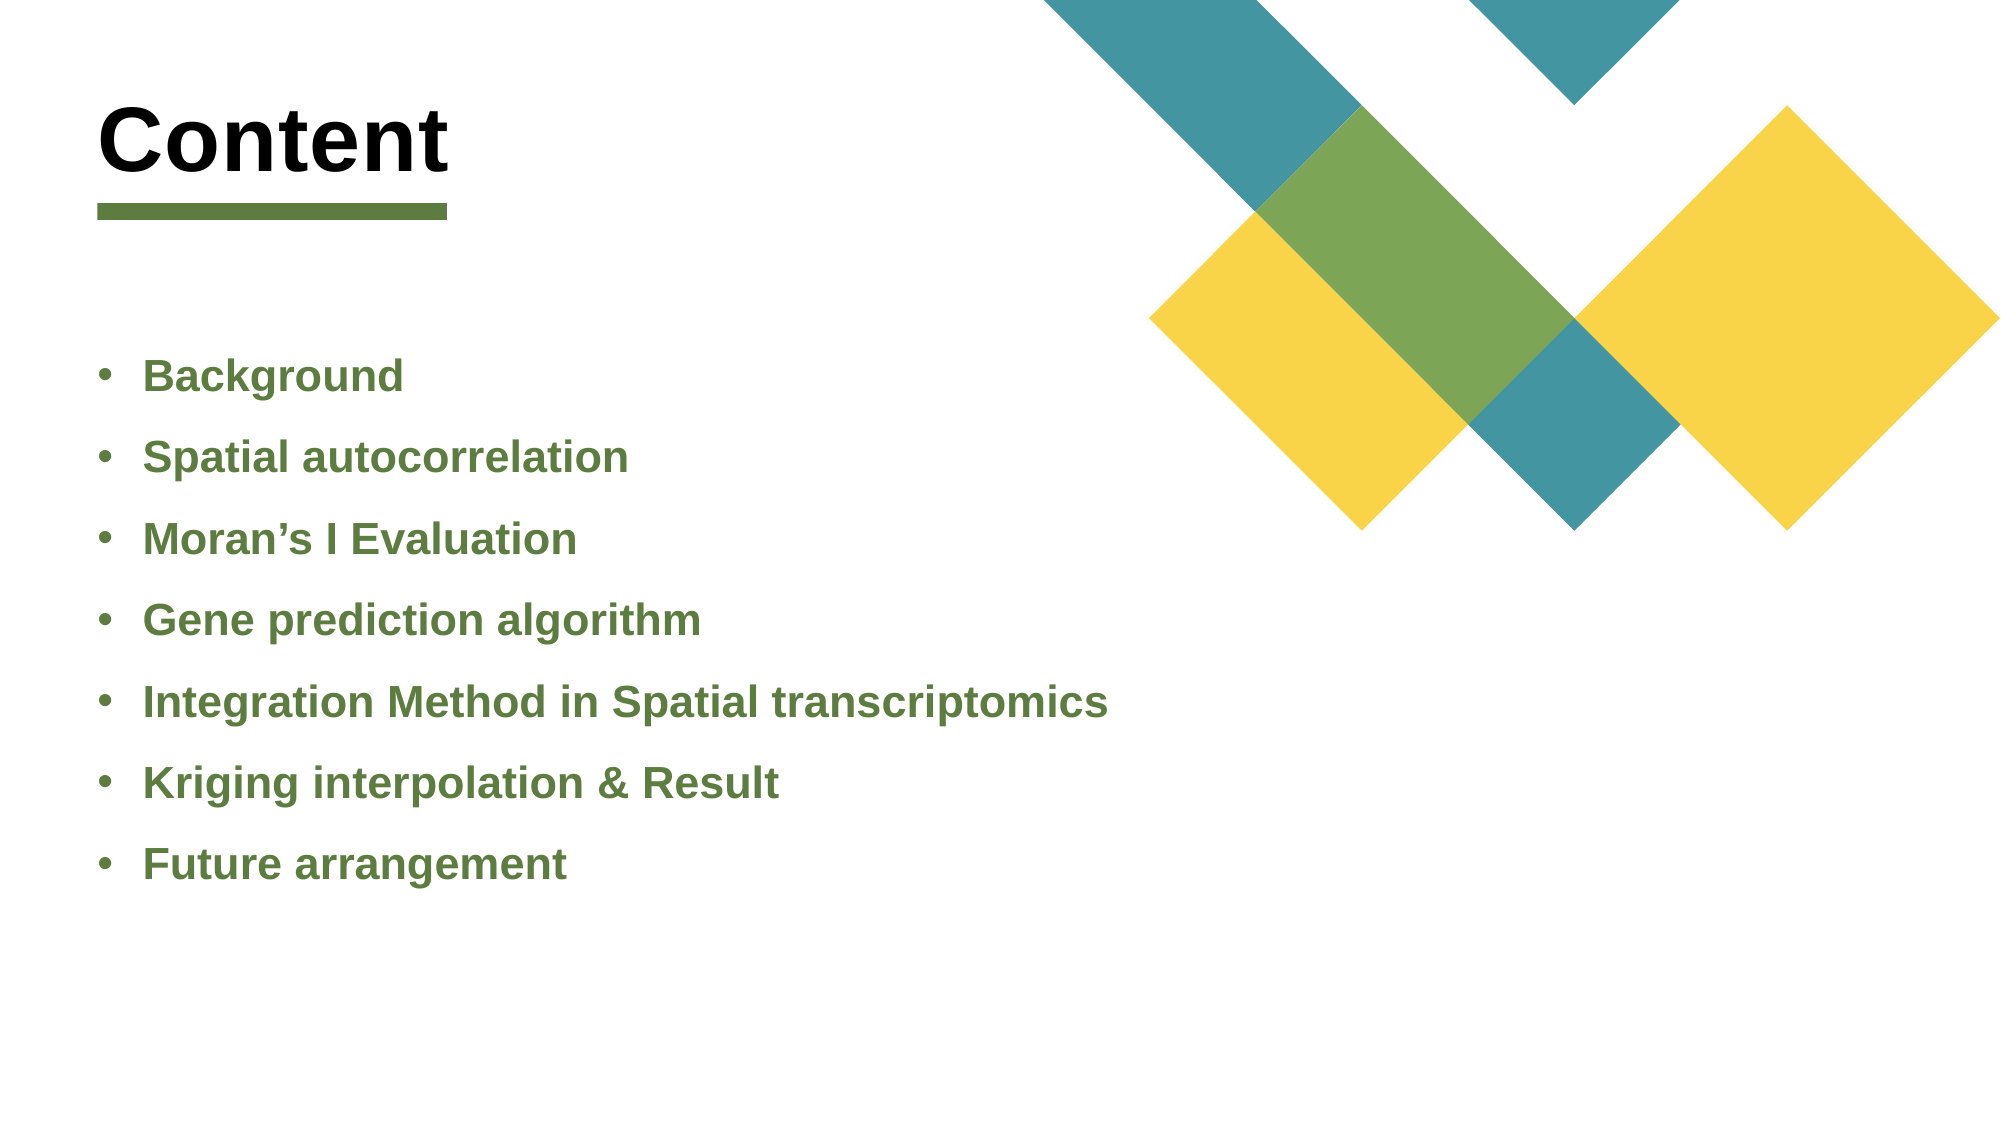

# Content
Background
Spatial autocorrelation
Moran’s I Evaluation
Gene prediction algorithm
Integration Method in Spatial transcriptomics
Kriging interpolation & Result
Future arrangement